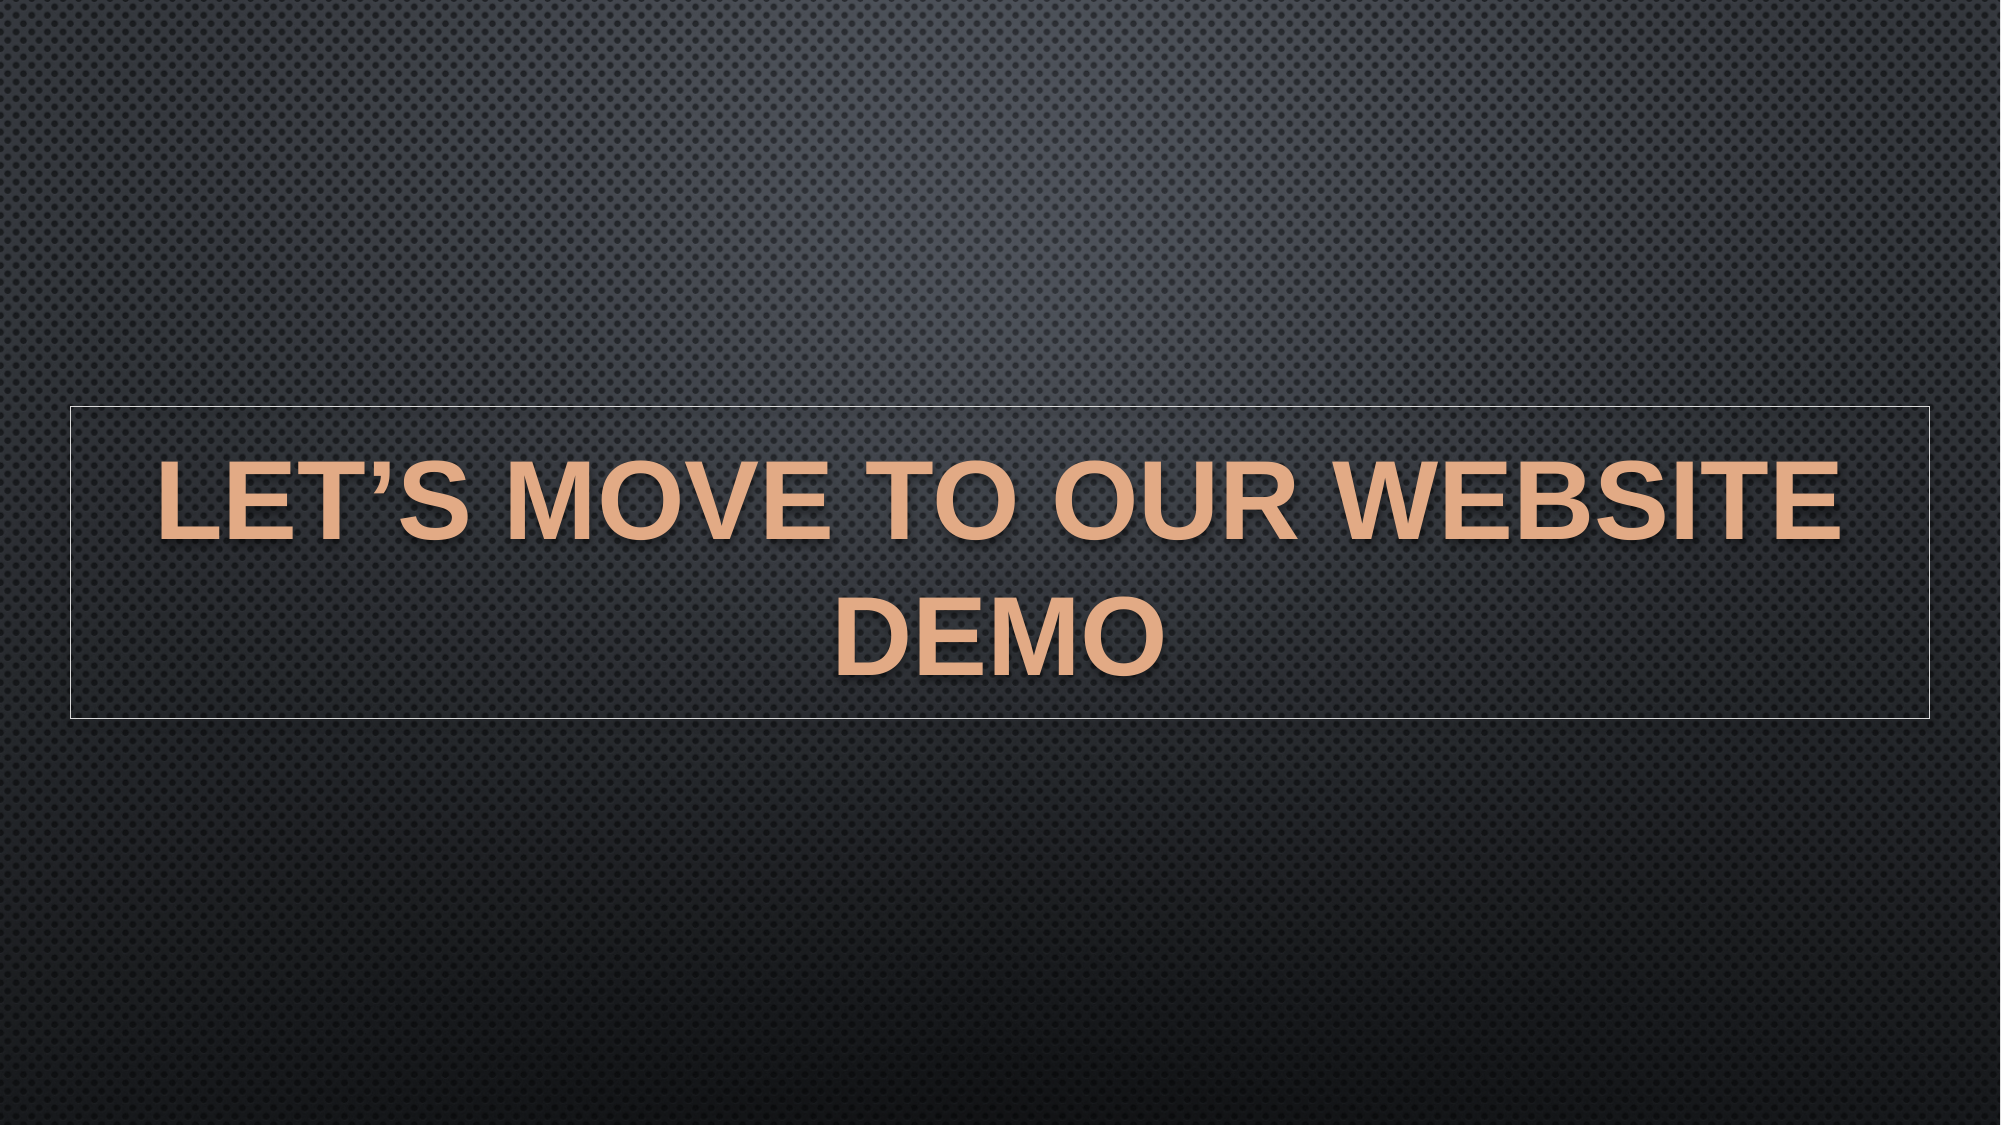

# LET’S MOVE TO OUR WEBSITE DEMO